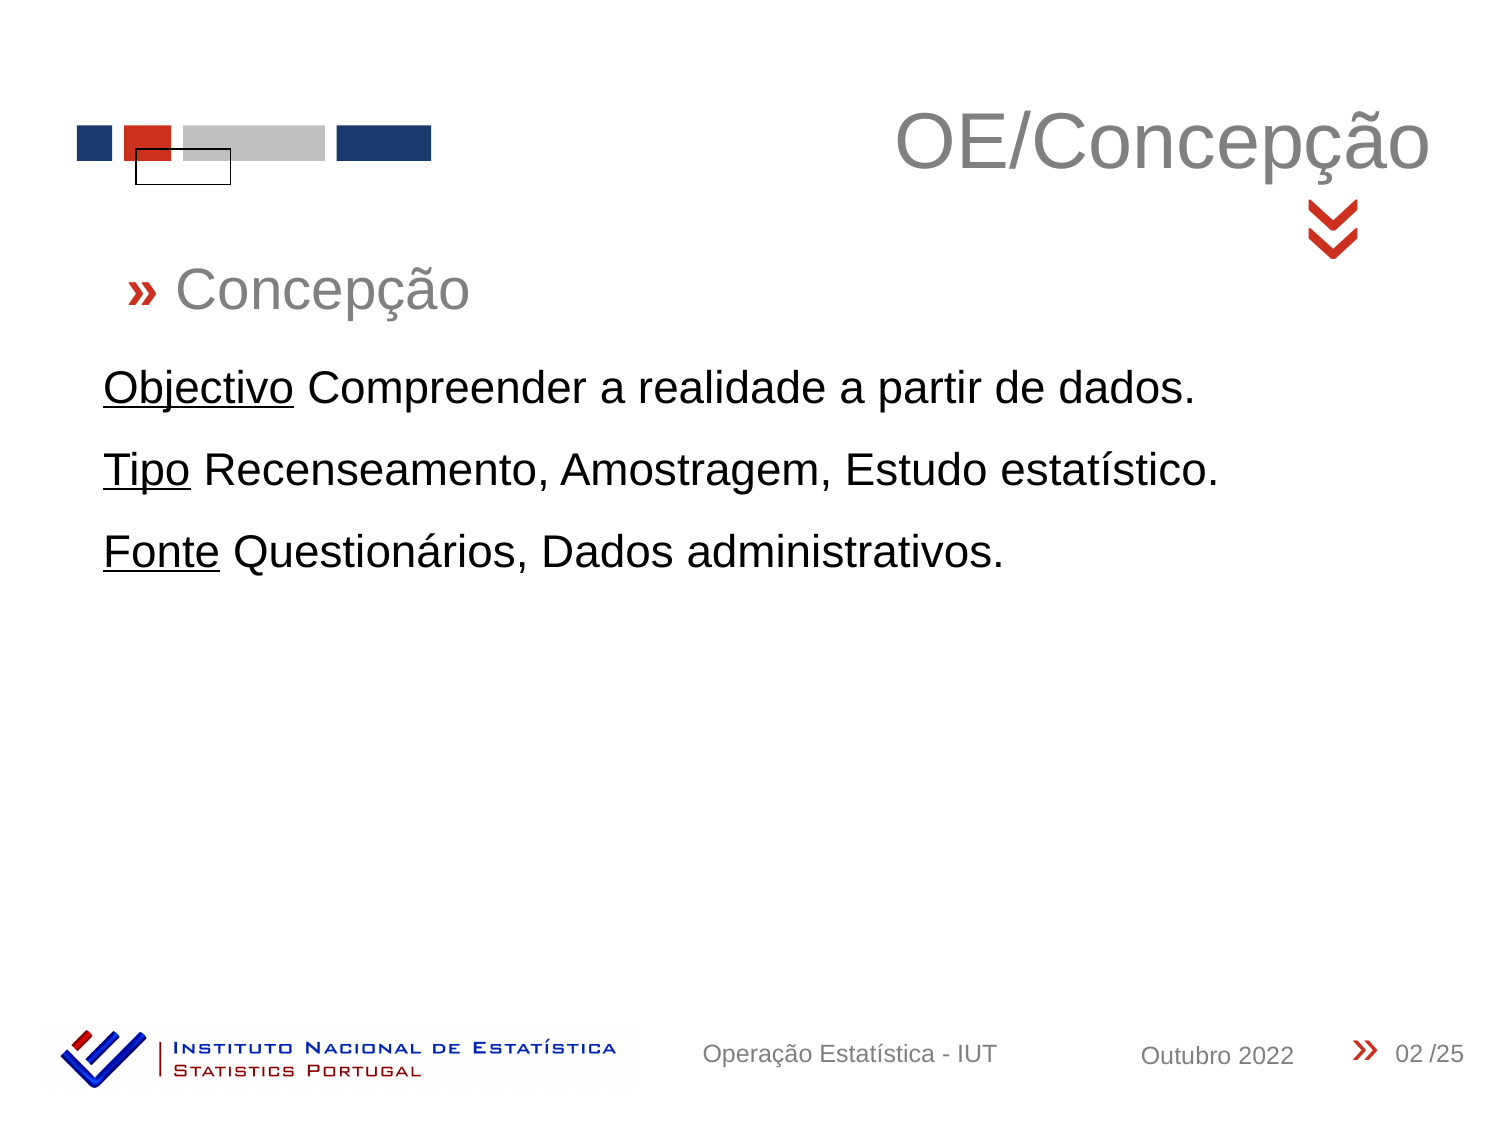

OE/Concepção
«
» Concepção
Objectivo Compreender a realidade a partir de dados.
Tipo Recenseamento, Amostragem, Estudo estatístico.
Fonte Questionários, Dados administrativos.
02